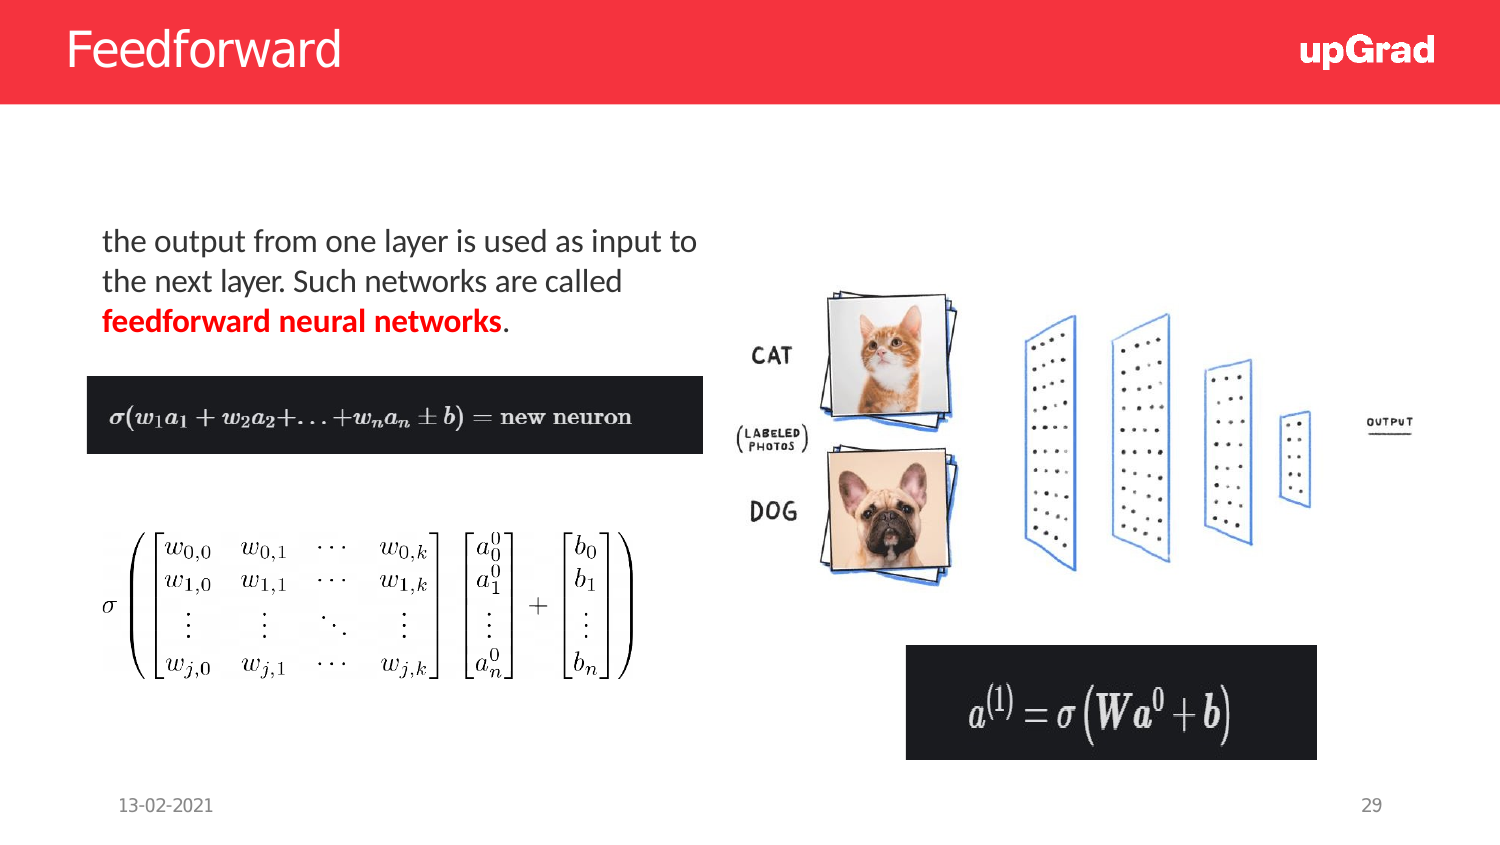

Feedforward
the output from one layer is used as input to  the next layer. Such networks are called  feedforward neural networks.

13-02-2021
29